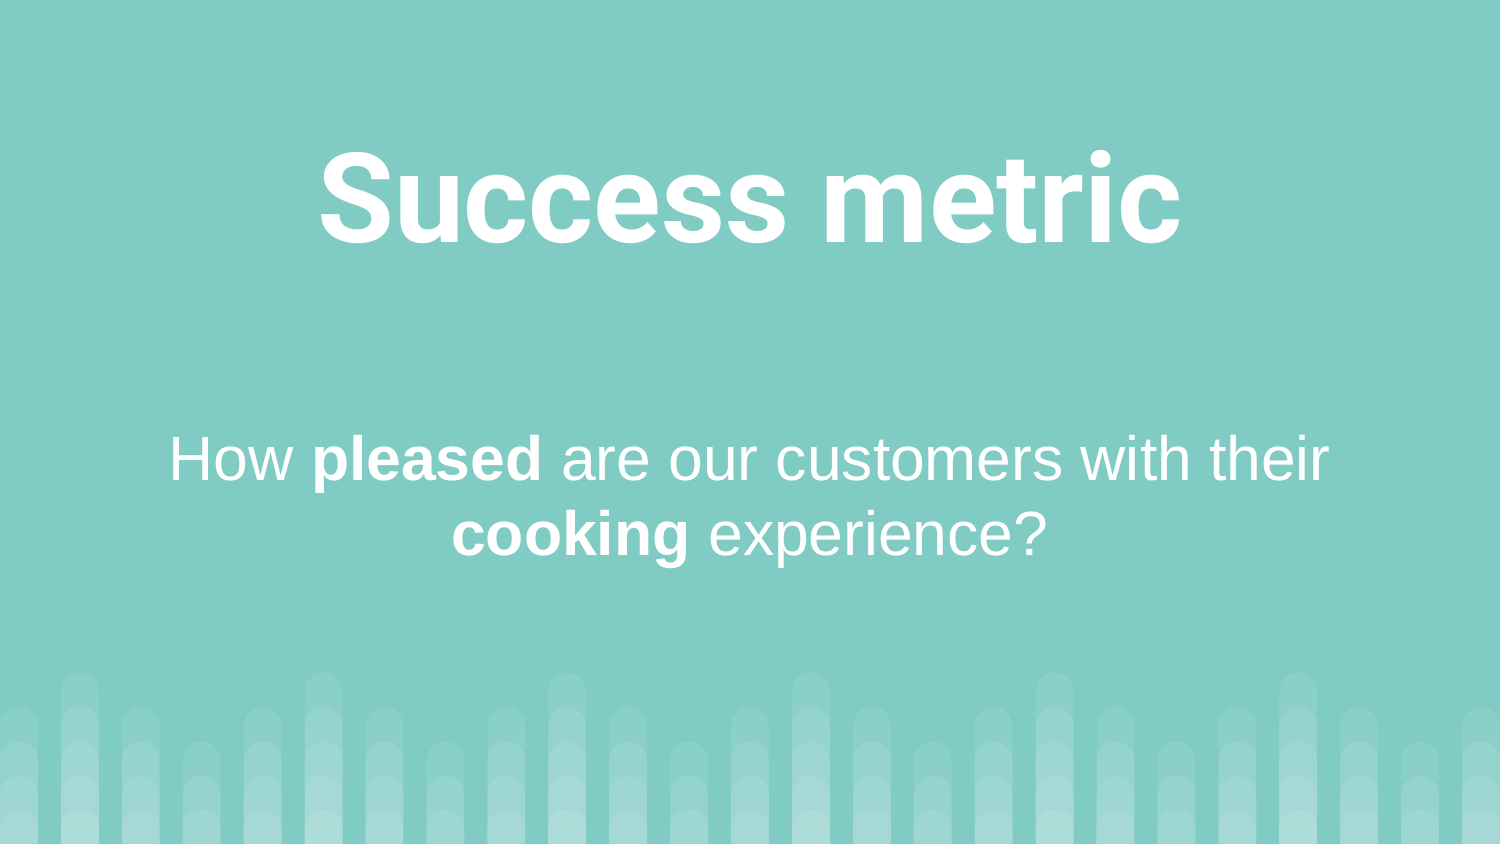

# Success metric

How pleased are our customers with their cooking experience?